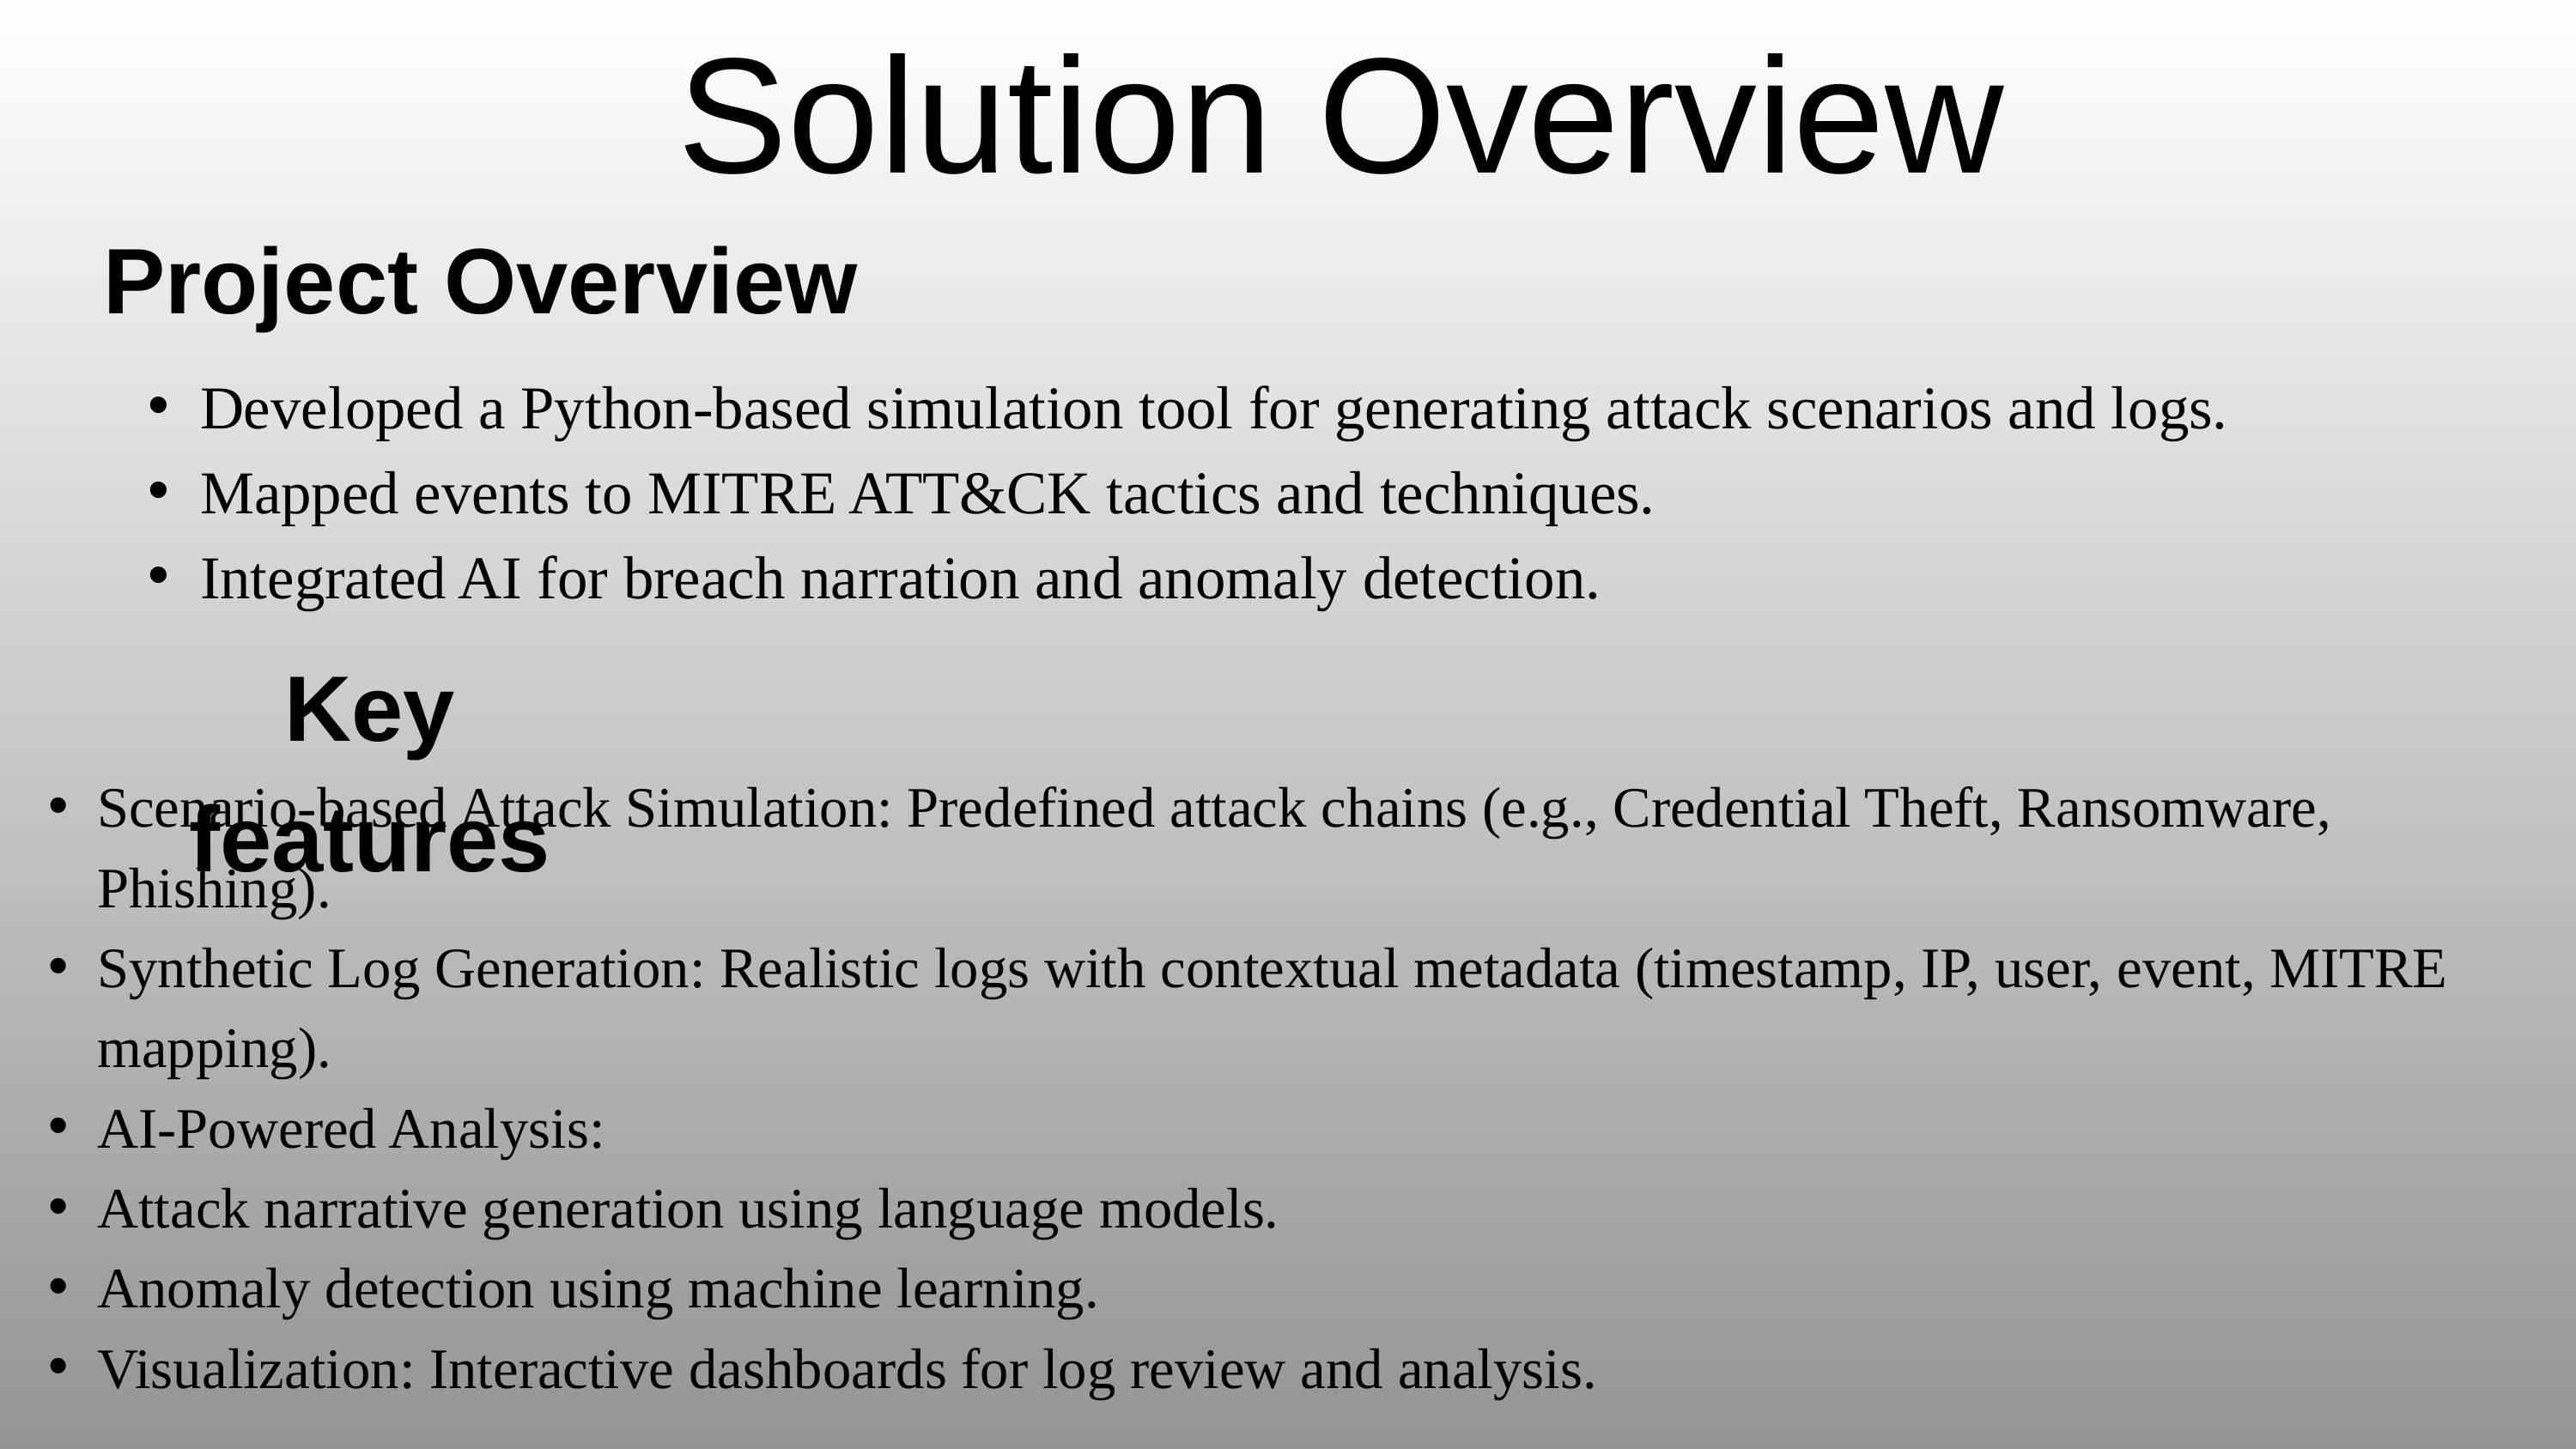

Solution Overview
Project Overview
Developed a Python-based simulation tool for generating attack scenarios and logs.
Mapped events to MITRE ATT&CK tactics and techniques.
Integrated AI for breach narration and anomaly detection.

Key features
Scenario-based Attack Simulation: Predefined attack chains (e.g., Credential Theft, Ransomware, Phishing).
Synthetic Log Generation: Realistic logs with contextual metadata (timestamp, IP, user, event, MITRE mapping).
AI-Powered Analysis:
Attack narrative generation using language models.
Anomaly detection using machine learning.
Visualization: Interactive dashboards for log review and analysis.